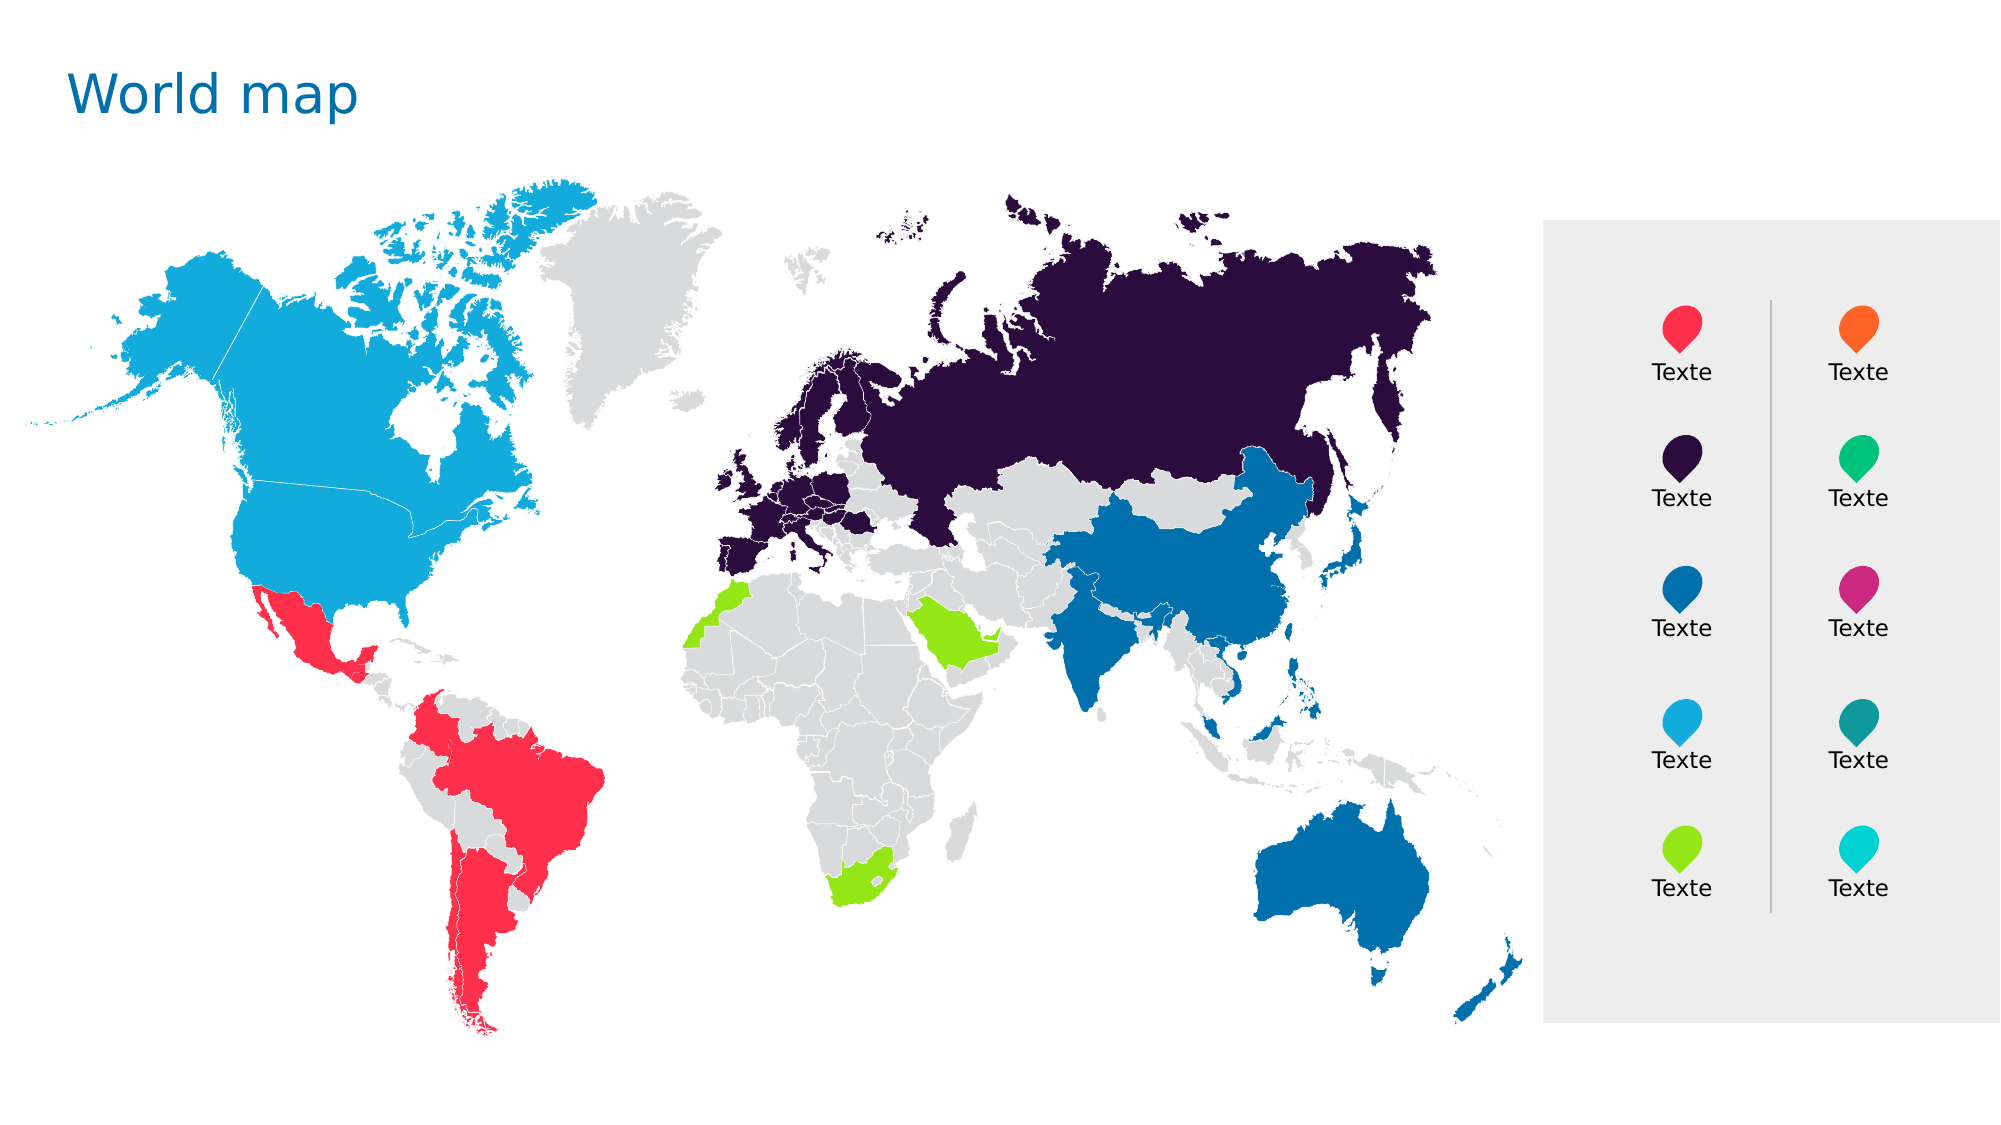

# World map

Texte

Texte

Texte

Texte

Texte

Texte

Texte

Texte

Texte

Texte